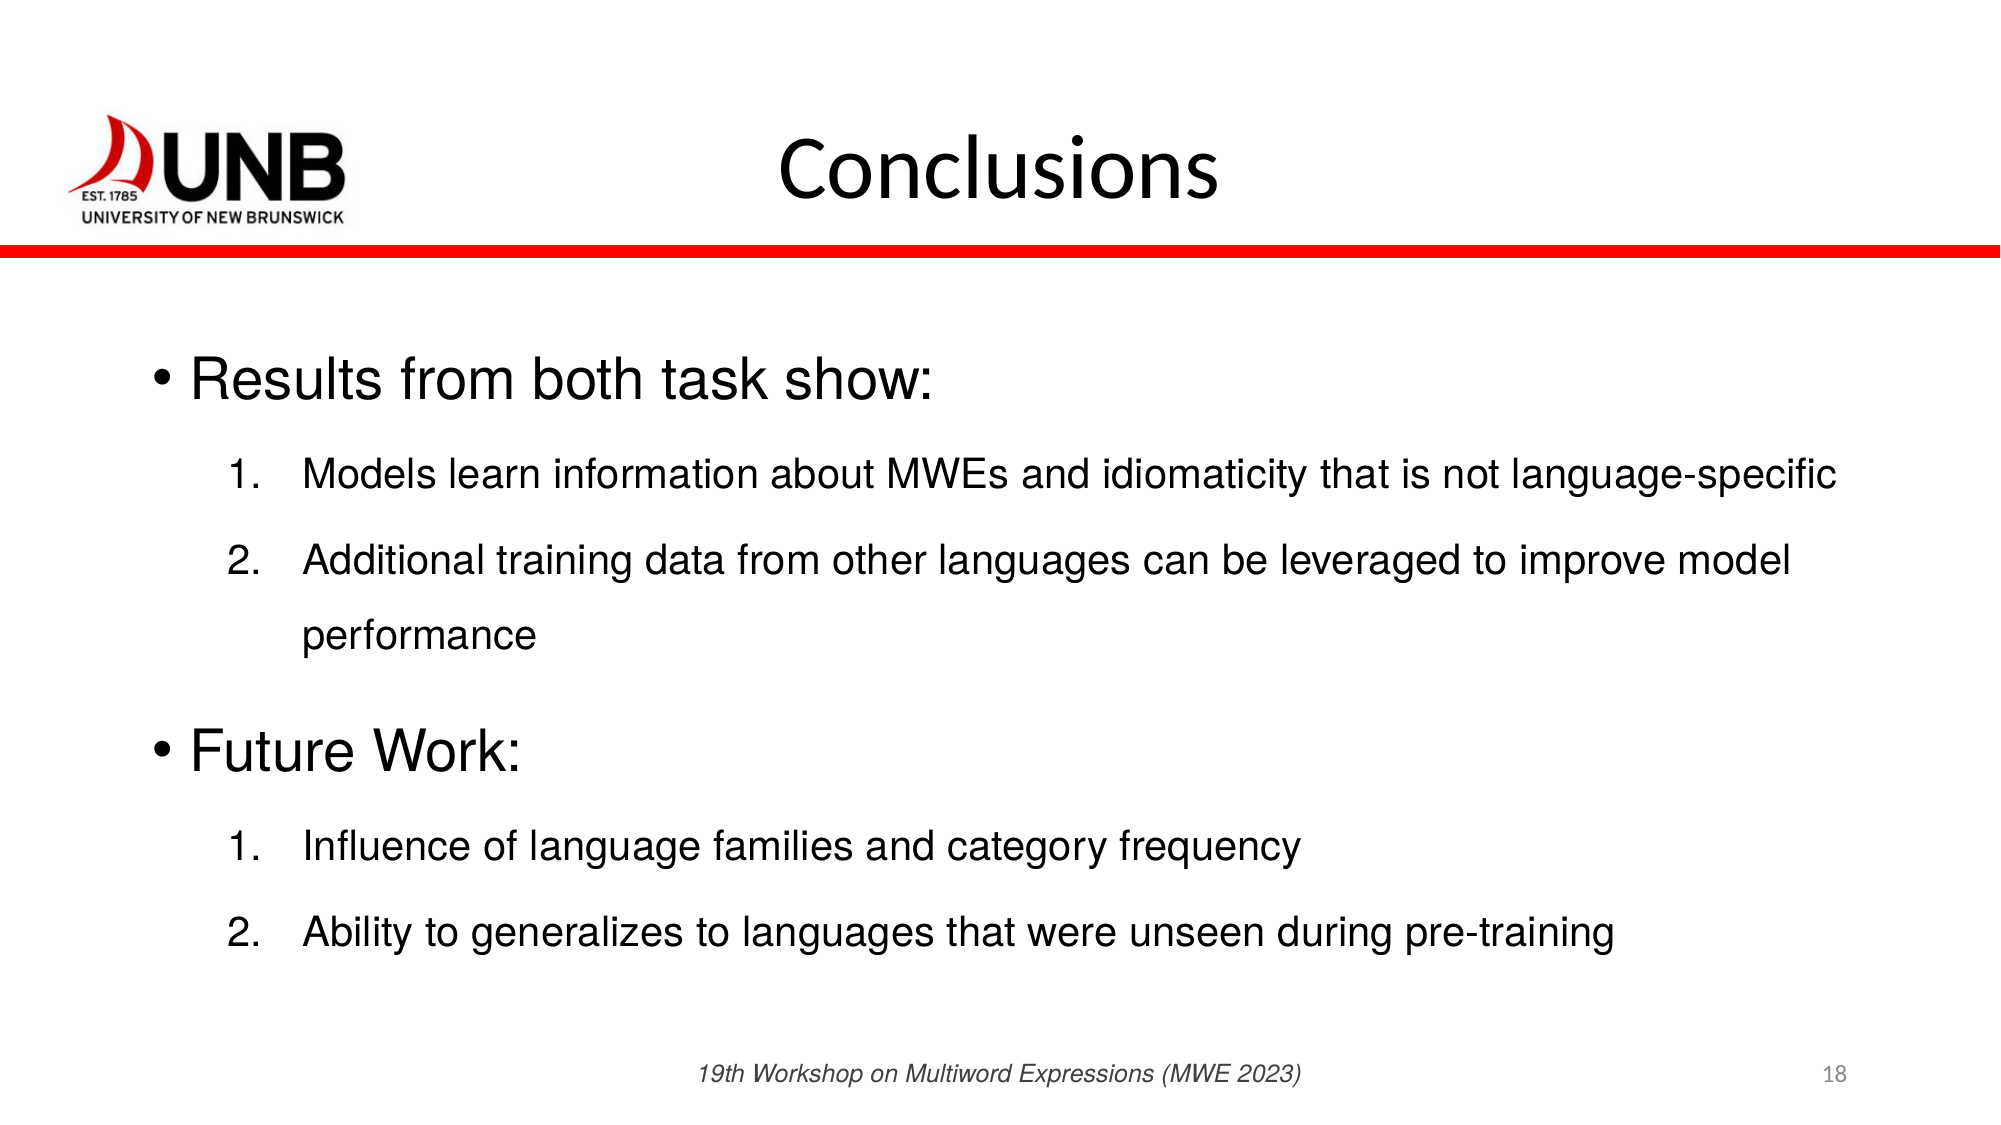

# Conclusions
Results from both task show:
Models learn information about MWEs and idiomaticity that is not language-specific
Additional training data from other languages can be leveraged to improve model performance
Future Work:
Influence of language families and category frequency
Ability to generalizes to languages that were unseen during pre-training
19th Workshop on Multiword Expressions (MWE 2023)
18